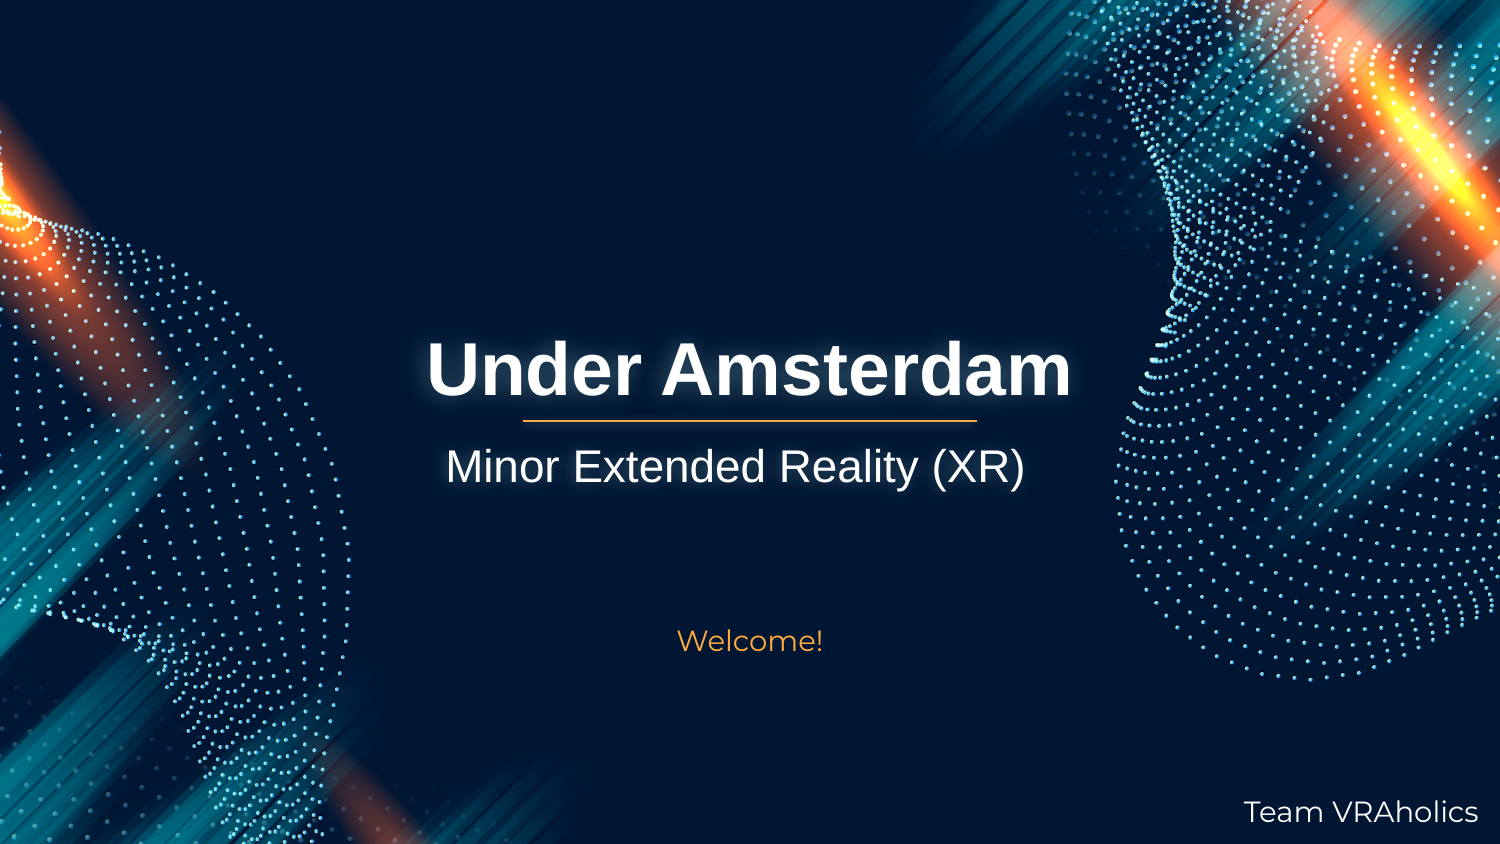

# Under Amsterdam
Minor Extended Reality (XR)
Welcome!
Team VRAholics